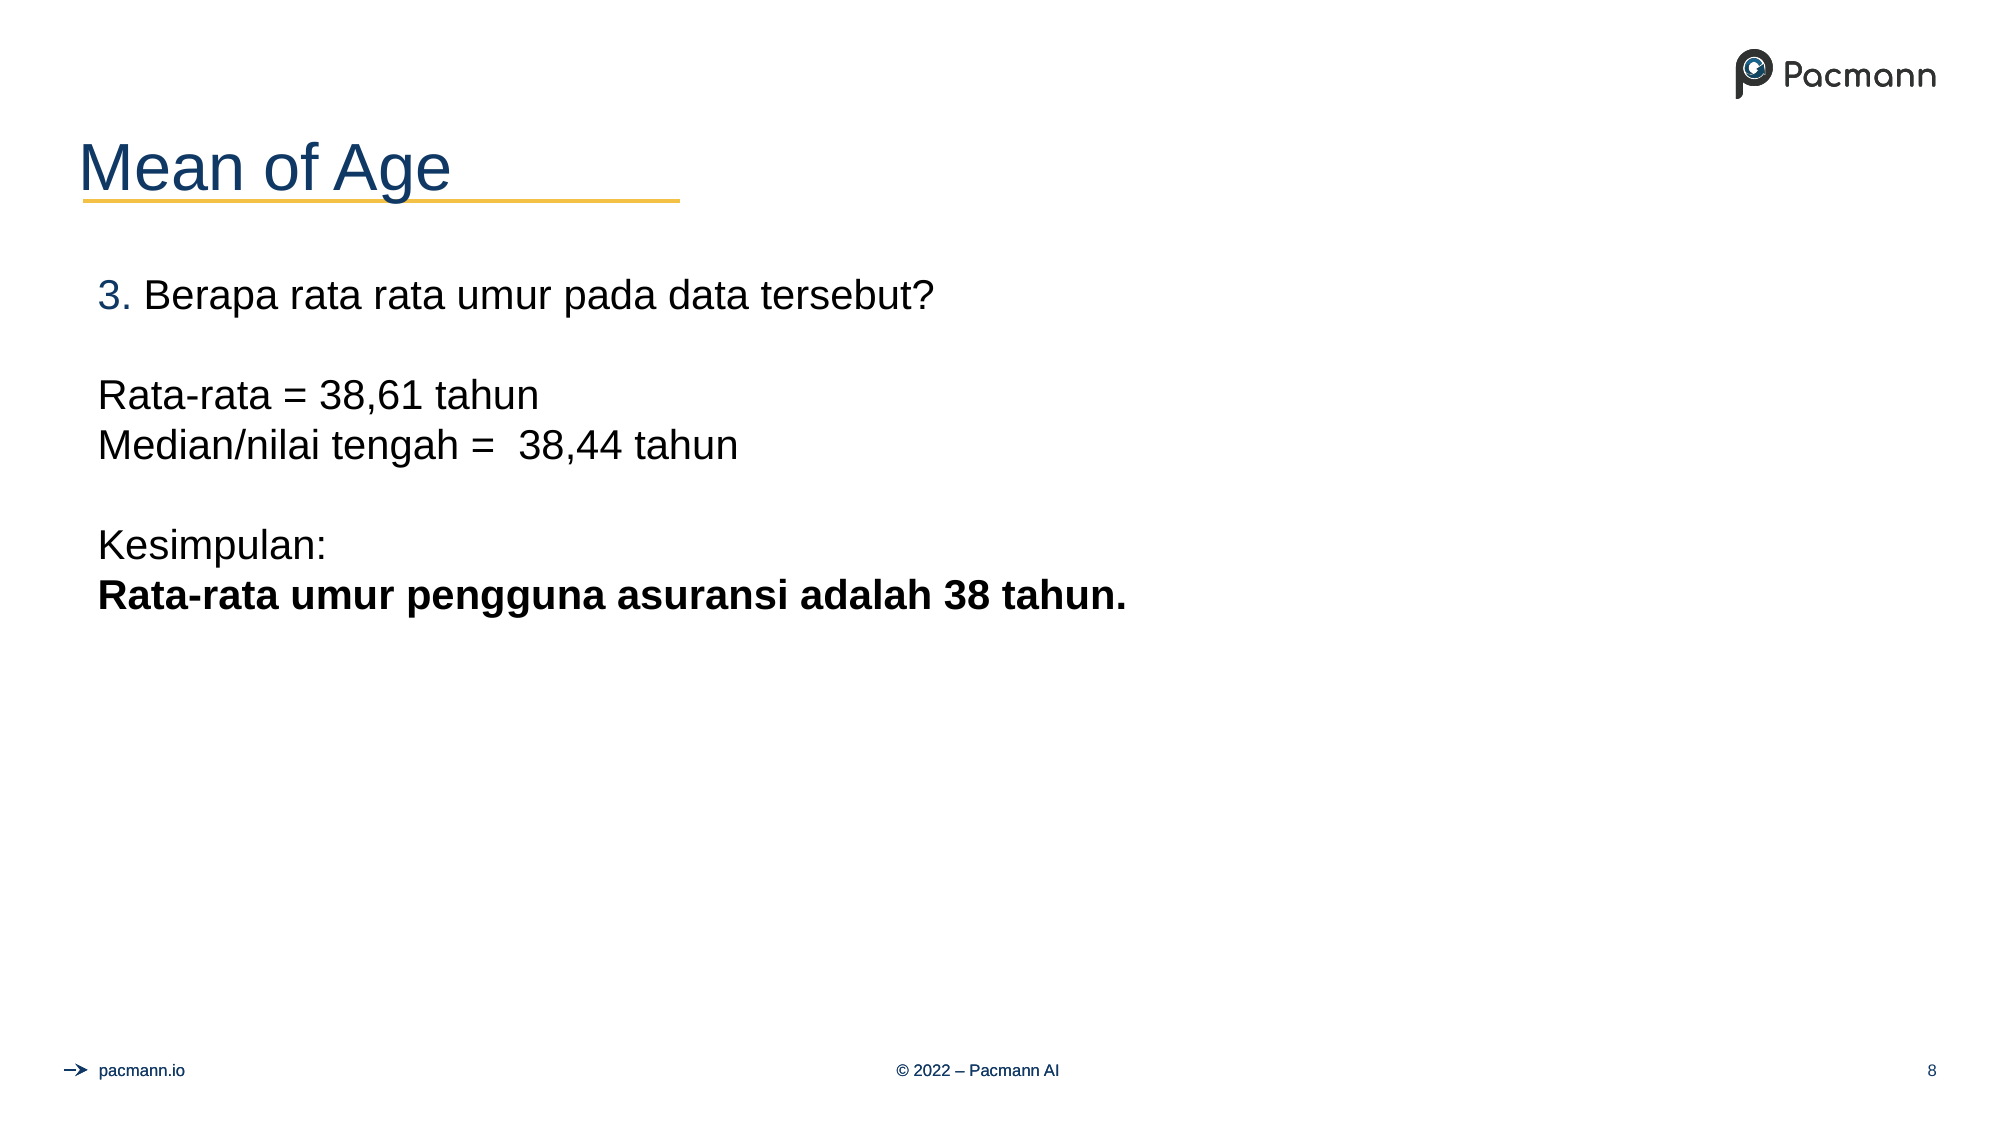

# Mean of Age
3. Berapa rata rata umur pada data tersebut?

Rata-rata = 38,61 tahun
Median/nilai tengah =  38,44 tahun

Kesimpulan:
Rata-rata umur pengguna asuransi adalah 38 tahun.